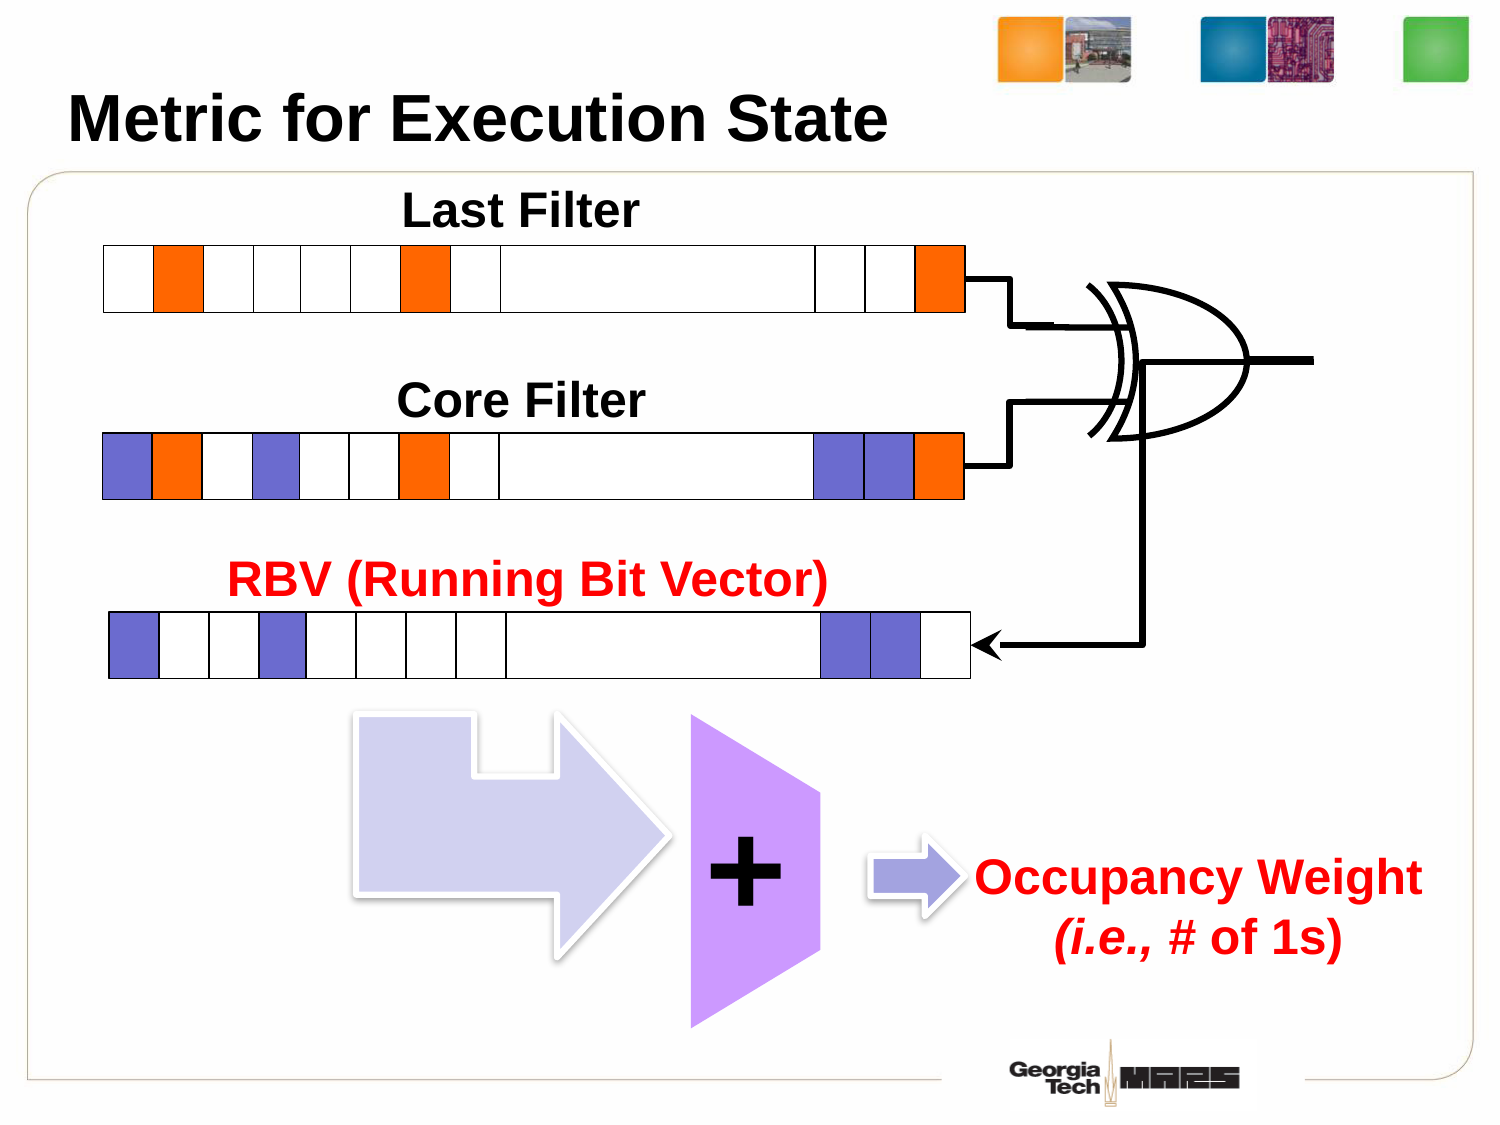

# Metric for Execution State
Last Filter

Core Filter
RBV (Running Bit Vector)

+

Occupancy Weight
(i.e., # of 1s)